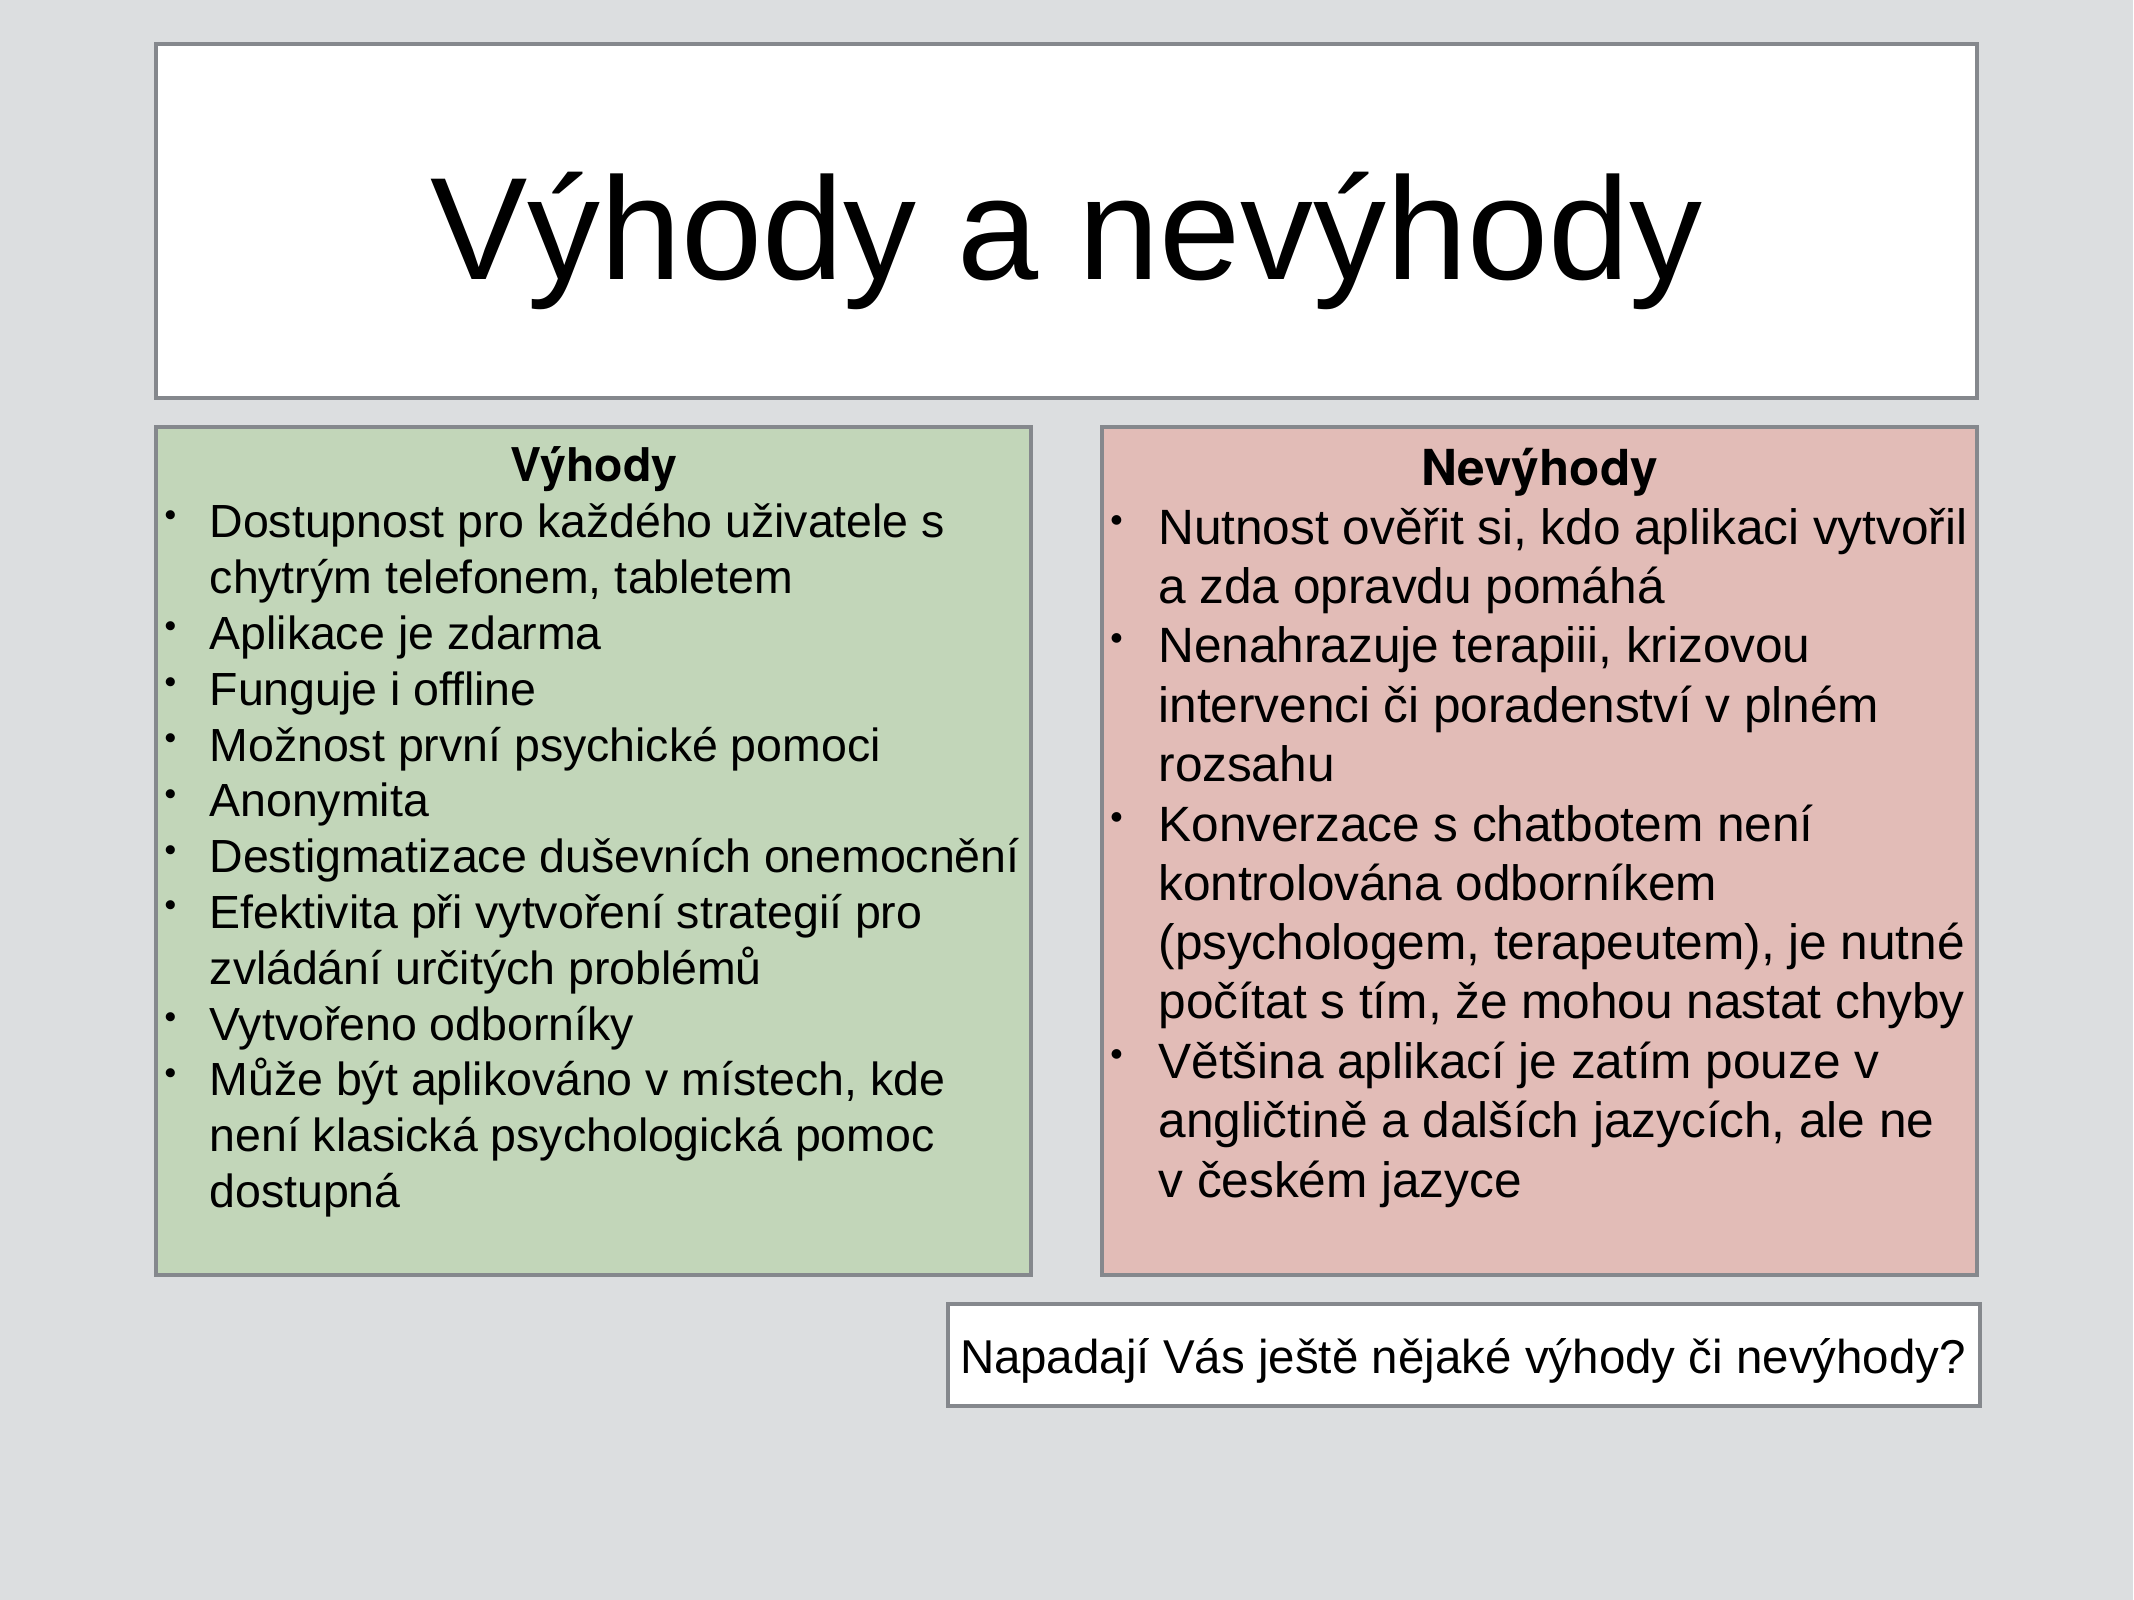

# Výhody a nevýhody
Výhody
Dostupnost pro každého uživatele s chytrým telefonem, tabletem
Aplikace je zdarma
Funguje i offline
Možnost první psychické pomoci
Anonymita
Destigmatizace duševních onemocnění
Efektivita při vytvoření strategií pro zvládání určitých problémů
Vytvořeno odborníky
Může být aplikováno v místech, kde není klasická psychologická pomoc dostupná
Nevýhody
Nutnost ověřit si, kdo aplikaci vytvořil a zda opravdu pomáhá
Nenahrazuje terapiii, krizovou intervenci či poradenství v plném rozsahu
Konverzace s chatbotem není kontrolována odborníkem (psychologem, terapeutem), je nutné počítat s tím, že mohou nastat chyby
Většina aplikací je zatím pouze v angličtině a dalších jazycích, ale ne v českém jazyce
Napadají Vás ještě nějaké výhody či nevýhody?